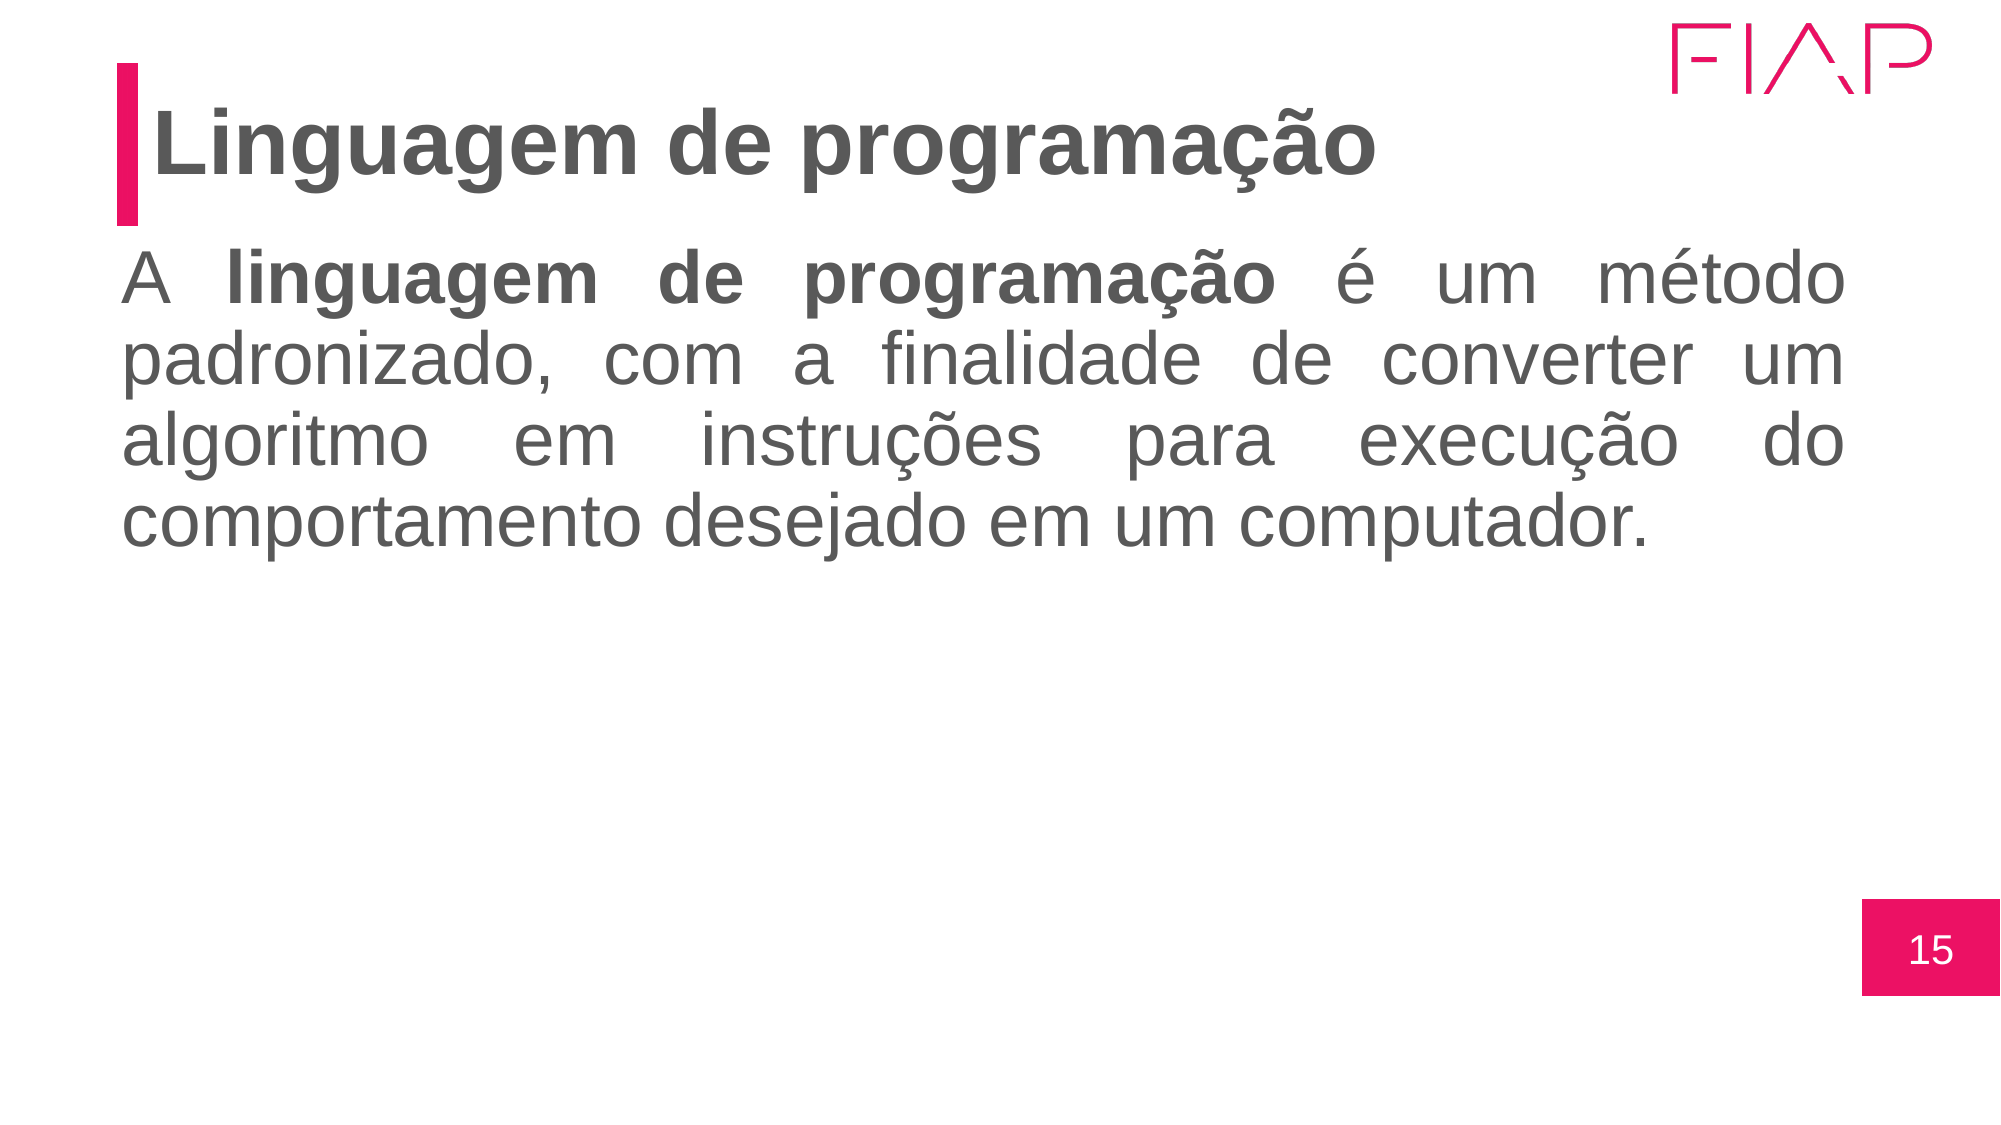

# Linguagem de programação
A linguagem de programação é um método padronizado, com a finalidade de converter um algoritmo em instruções para execução do comportamento desejado em um computador.
15